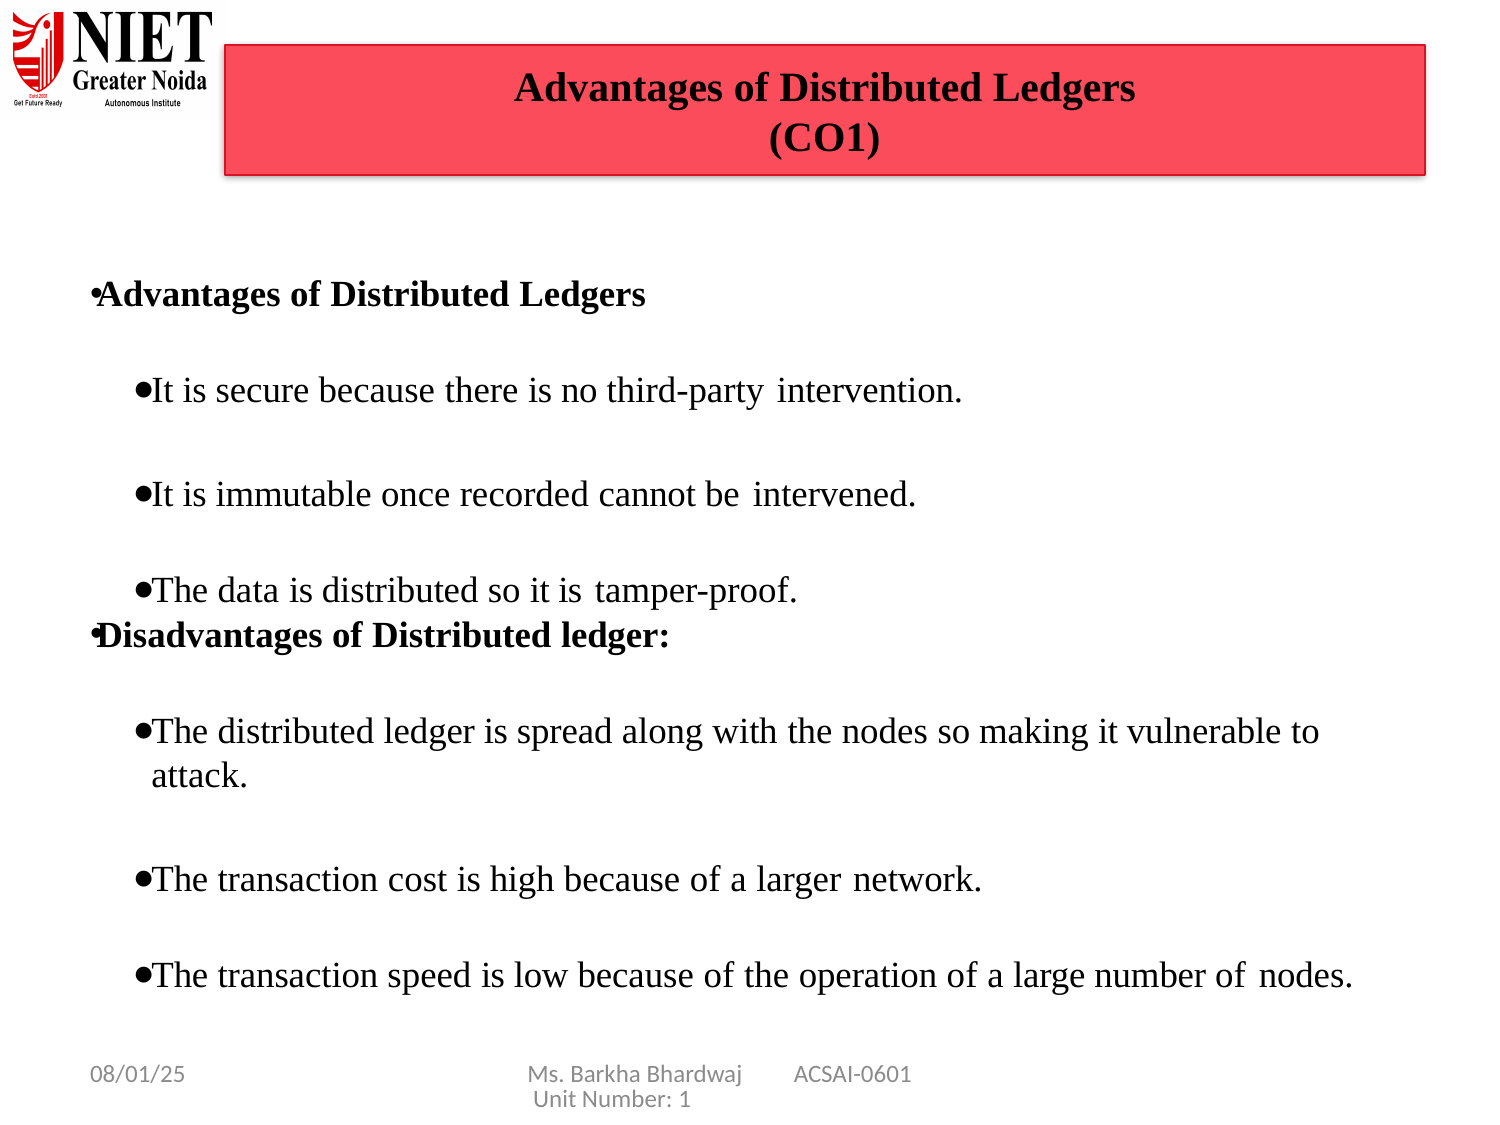

# Advantages of Distributed Ledgers (CO1)
Advantages of Distributed Ledgers

It is secure because there is no third-party intervention.

It is immutable once recorded cannot be intervened.

The data is distributed so it is tamper-proof.
Disadvantages of Distributed ledger:

The distributed ledger is spread along with the nodes so making it vulnerable to attack.

The transaction cost is high because of a larger network.

The transaction speed is low because of the operation of a large number of nodes.

08/01/25
Ms. Barkha Bhardwaj         ACSAI-0601           Unit Number: 1